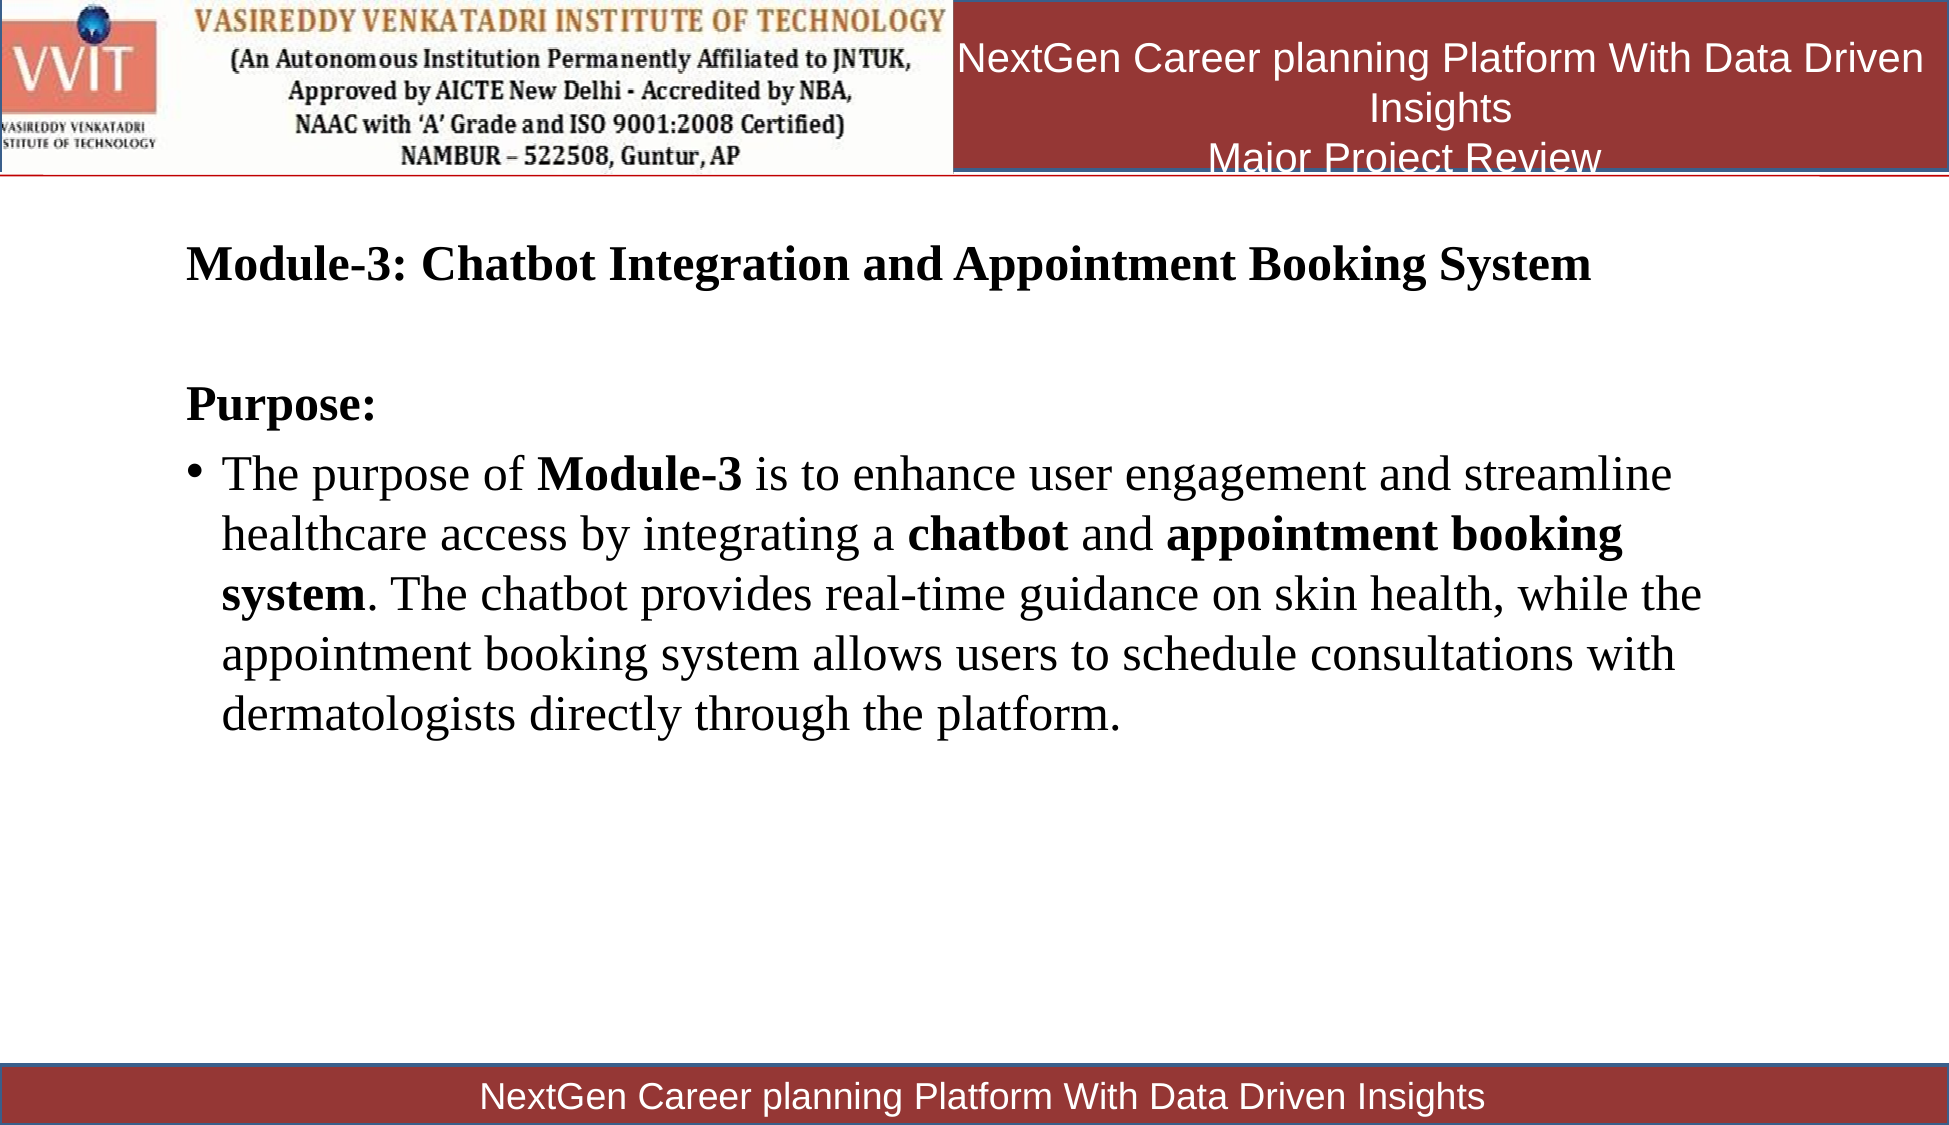

Module-3: Chatbot Integration and Appointment Booking System

Purpose:
The purpose of Module-3 is to enhance user engagement and streamline healthcare access by integrating a chatbot and appointment booking system. The chatbot provides real-time guidance on skin health, while the appointment booking system allows users to schedule consultations with dermatologists directly through the platform.